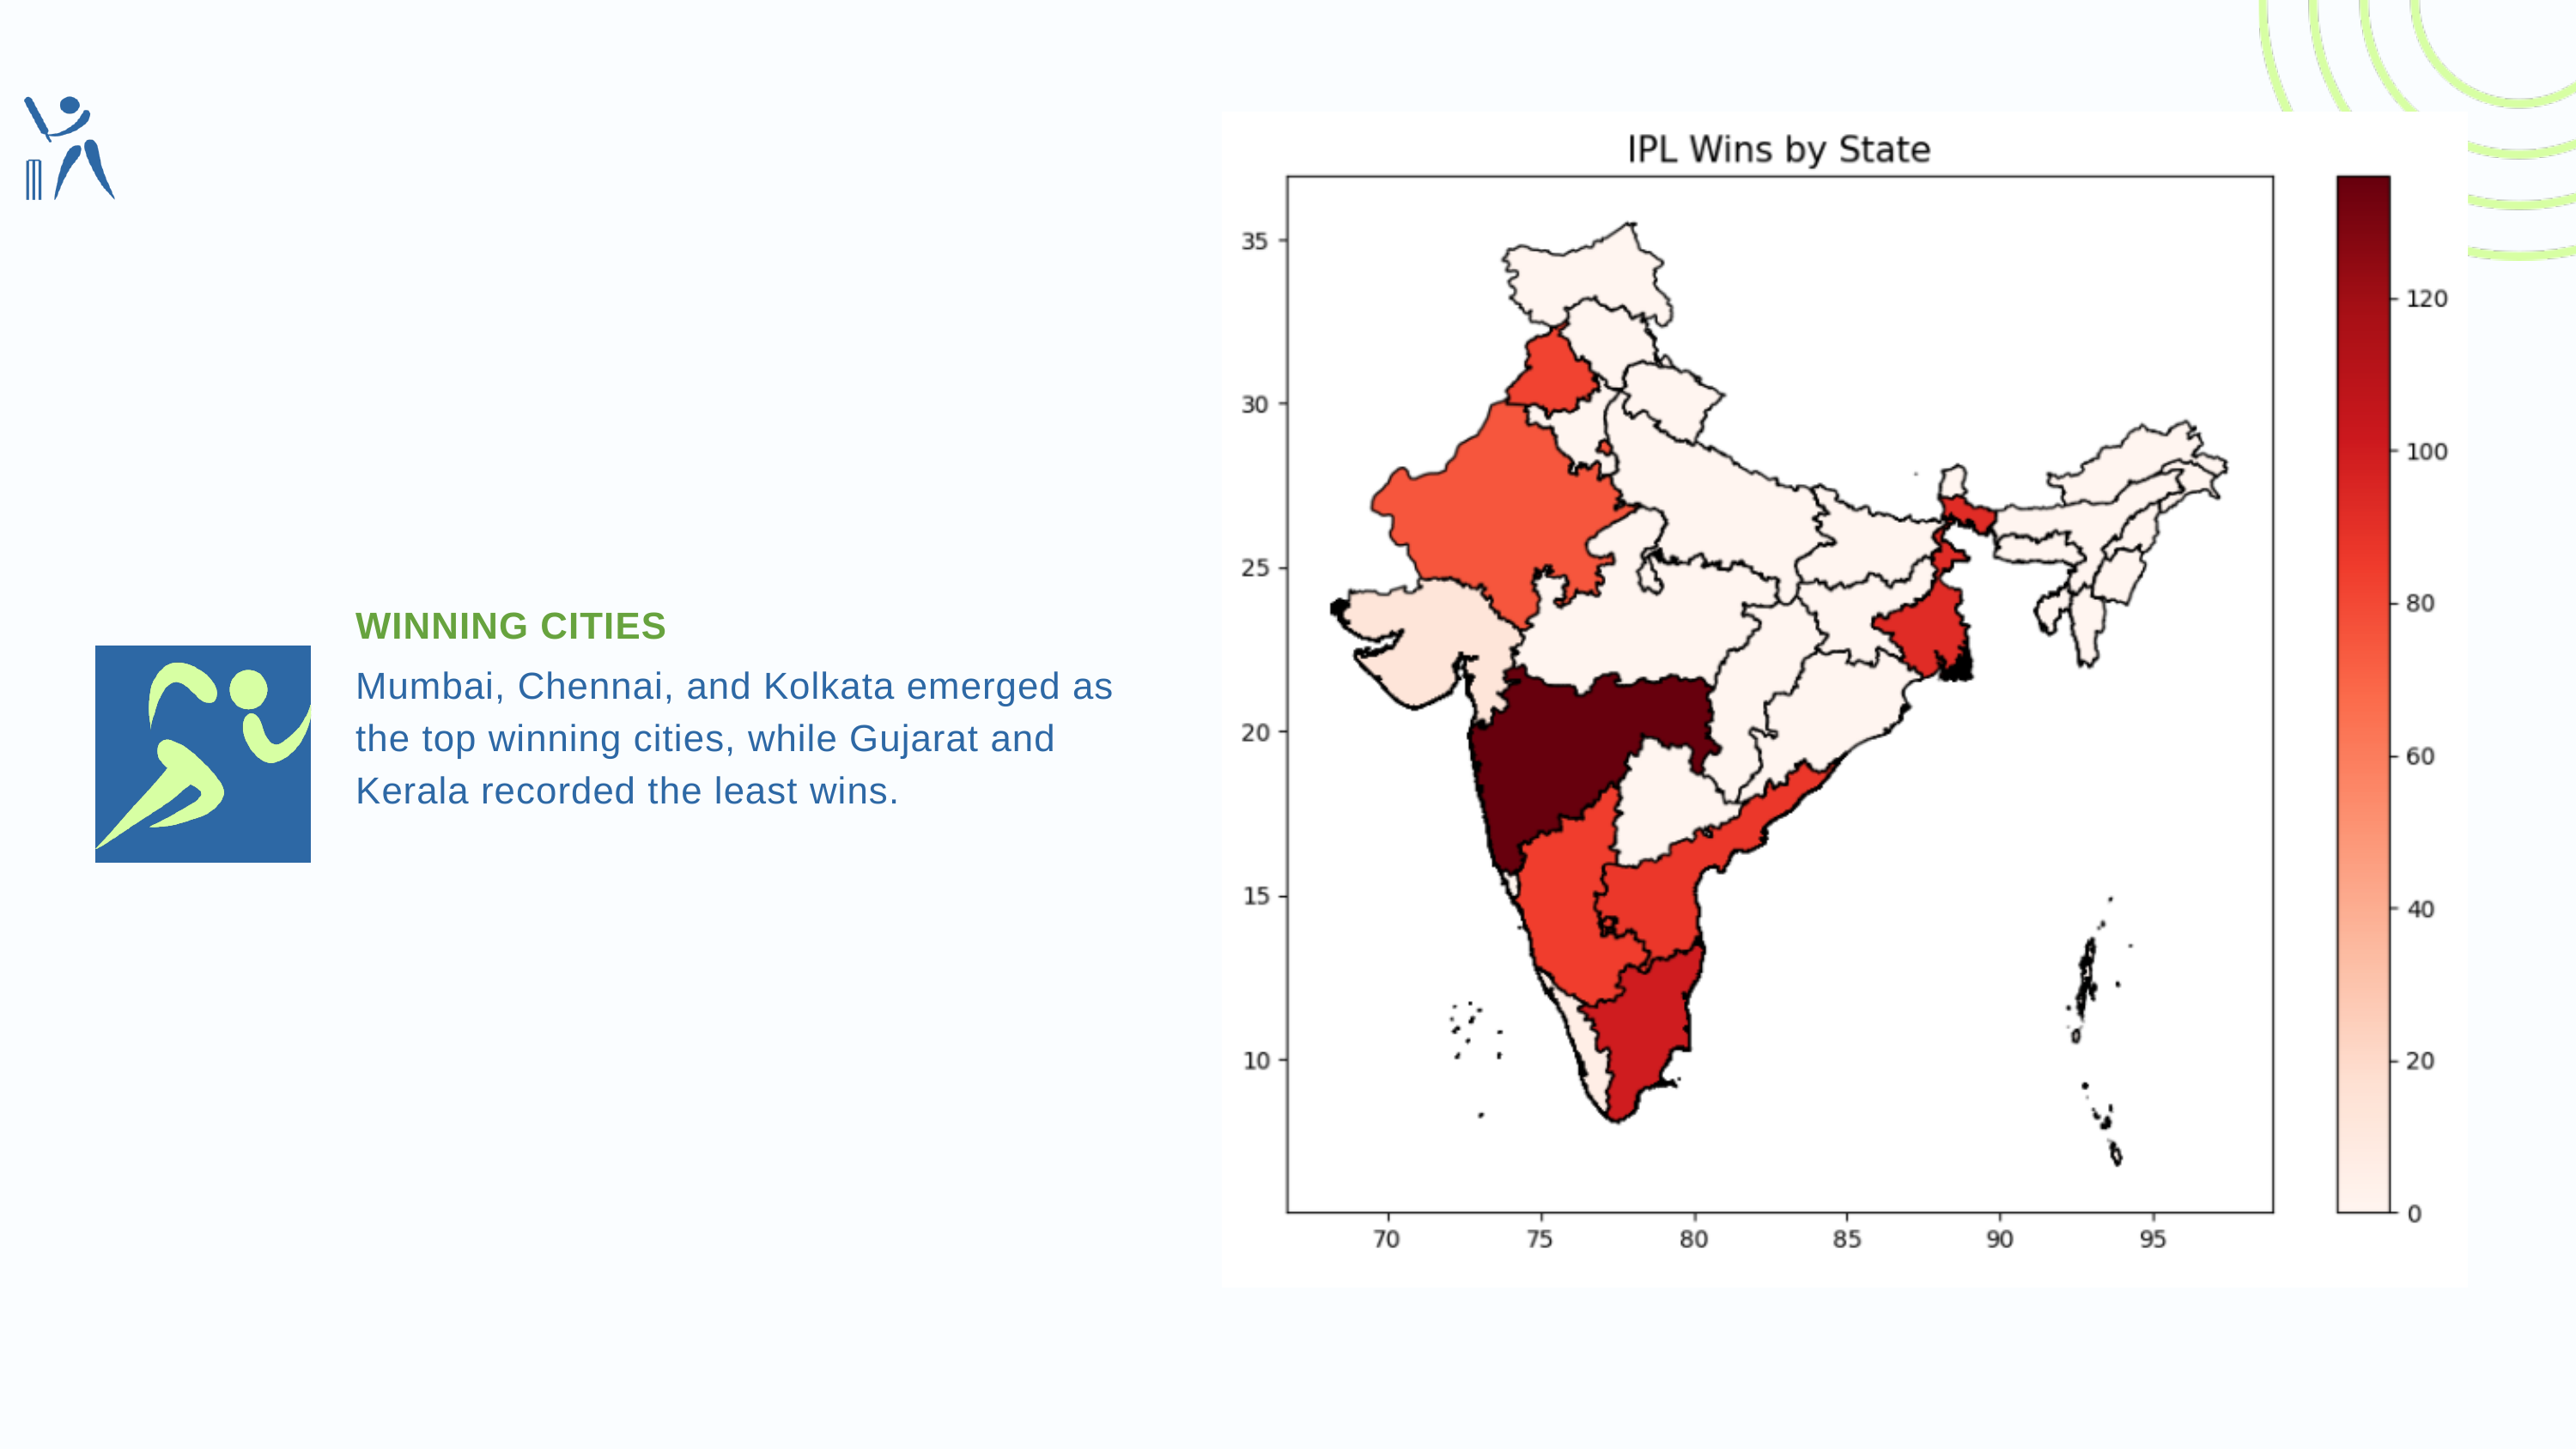

INSIGHTS

WINNING CITIES

Mumbai, Chennai, and Kolkata emerged as the top winning cities, while Gujarat and Kerala recorded the least wins.